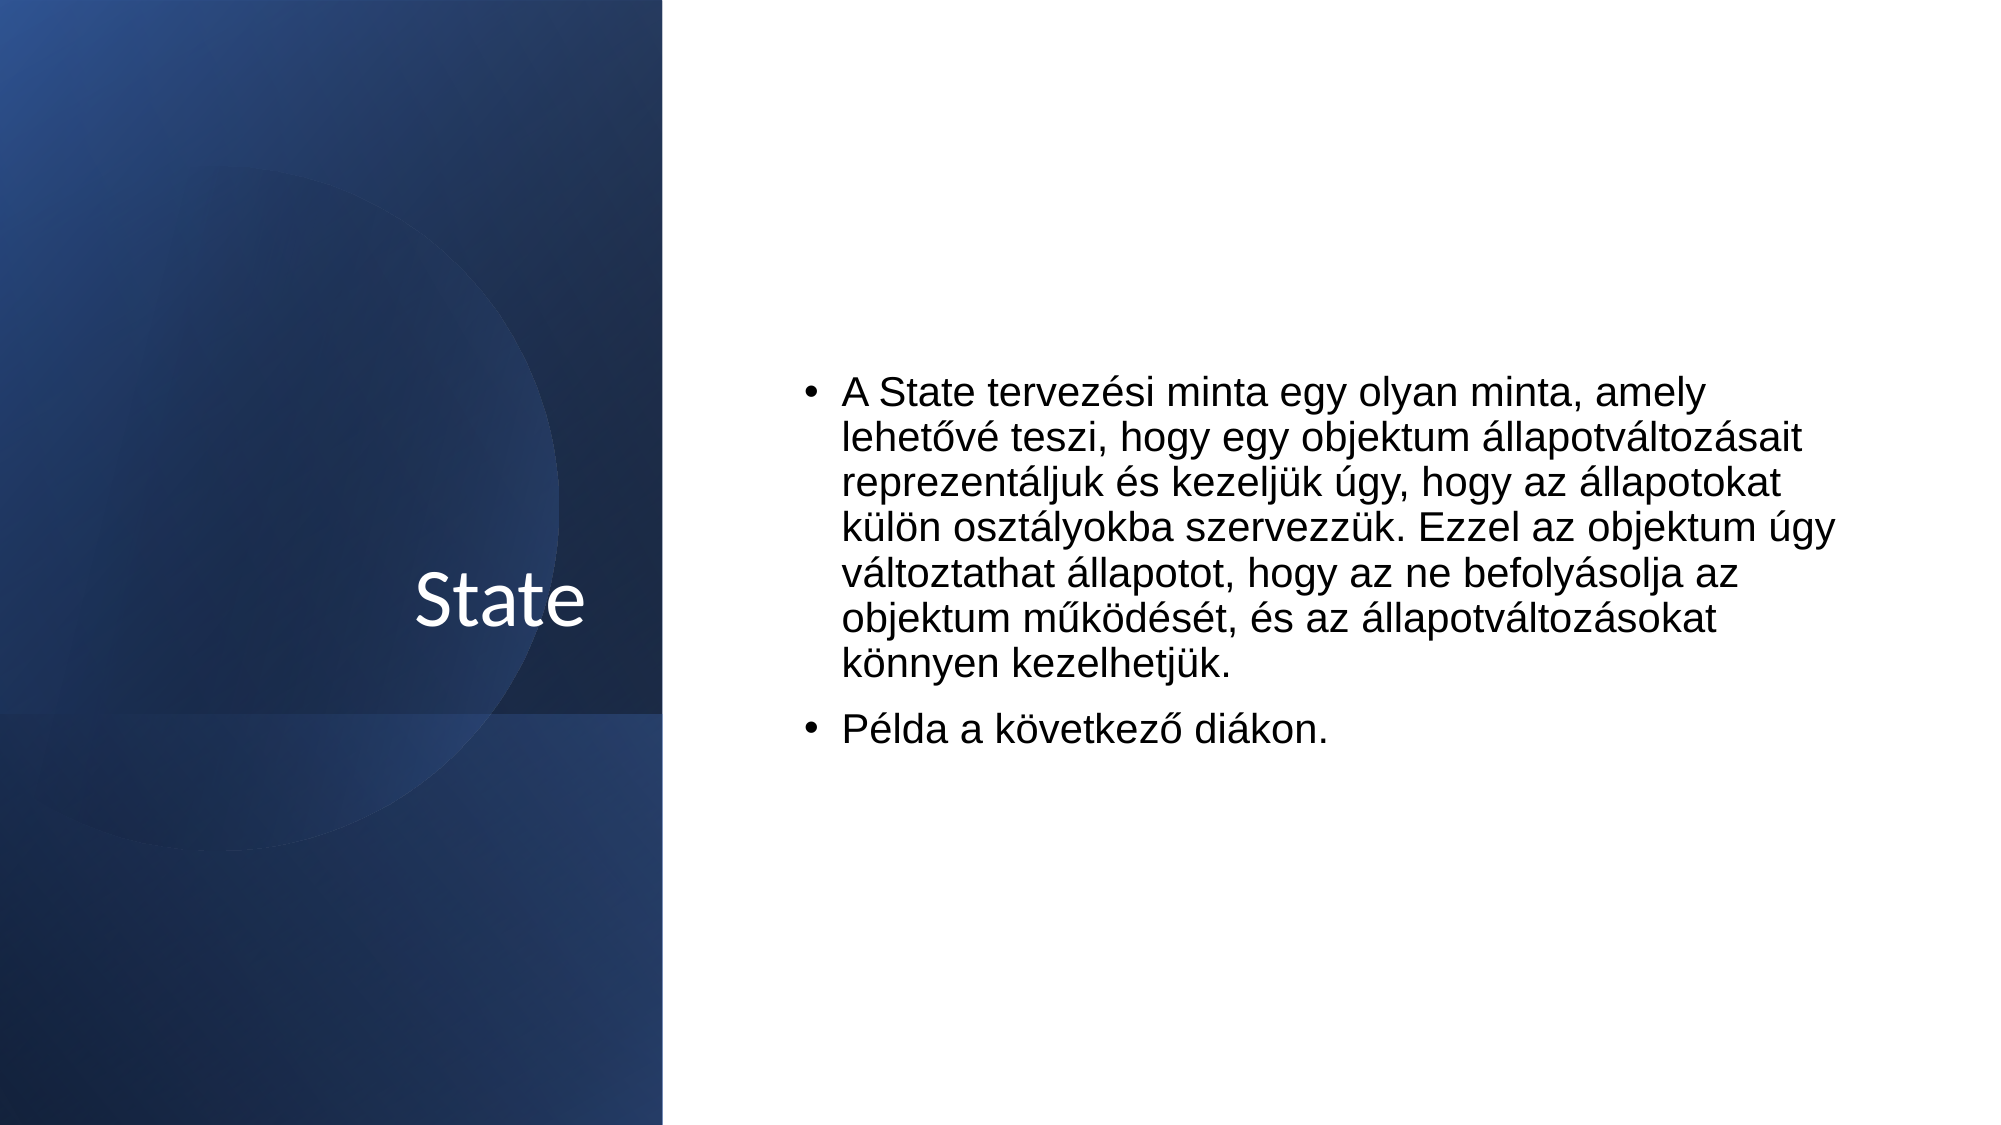

# State
A State tervezési minta egy olyan minta, amely lehetővé teszi, hogy egy objektum állapotváltozásait reprezentáljuk és kezeljük úgy, hogy az állapotokat külön osztályokba szervezzük. Ezzel az objektum úgy változtathat állapotot, hogy az ne befolyásolja az objektum működését, és az állapotváltozásokat könnyen kezelhetjük.
Példa a következő diákon.